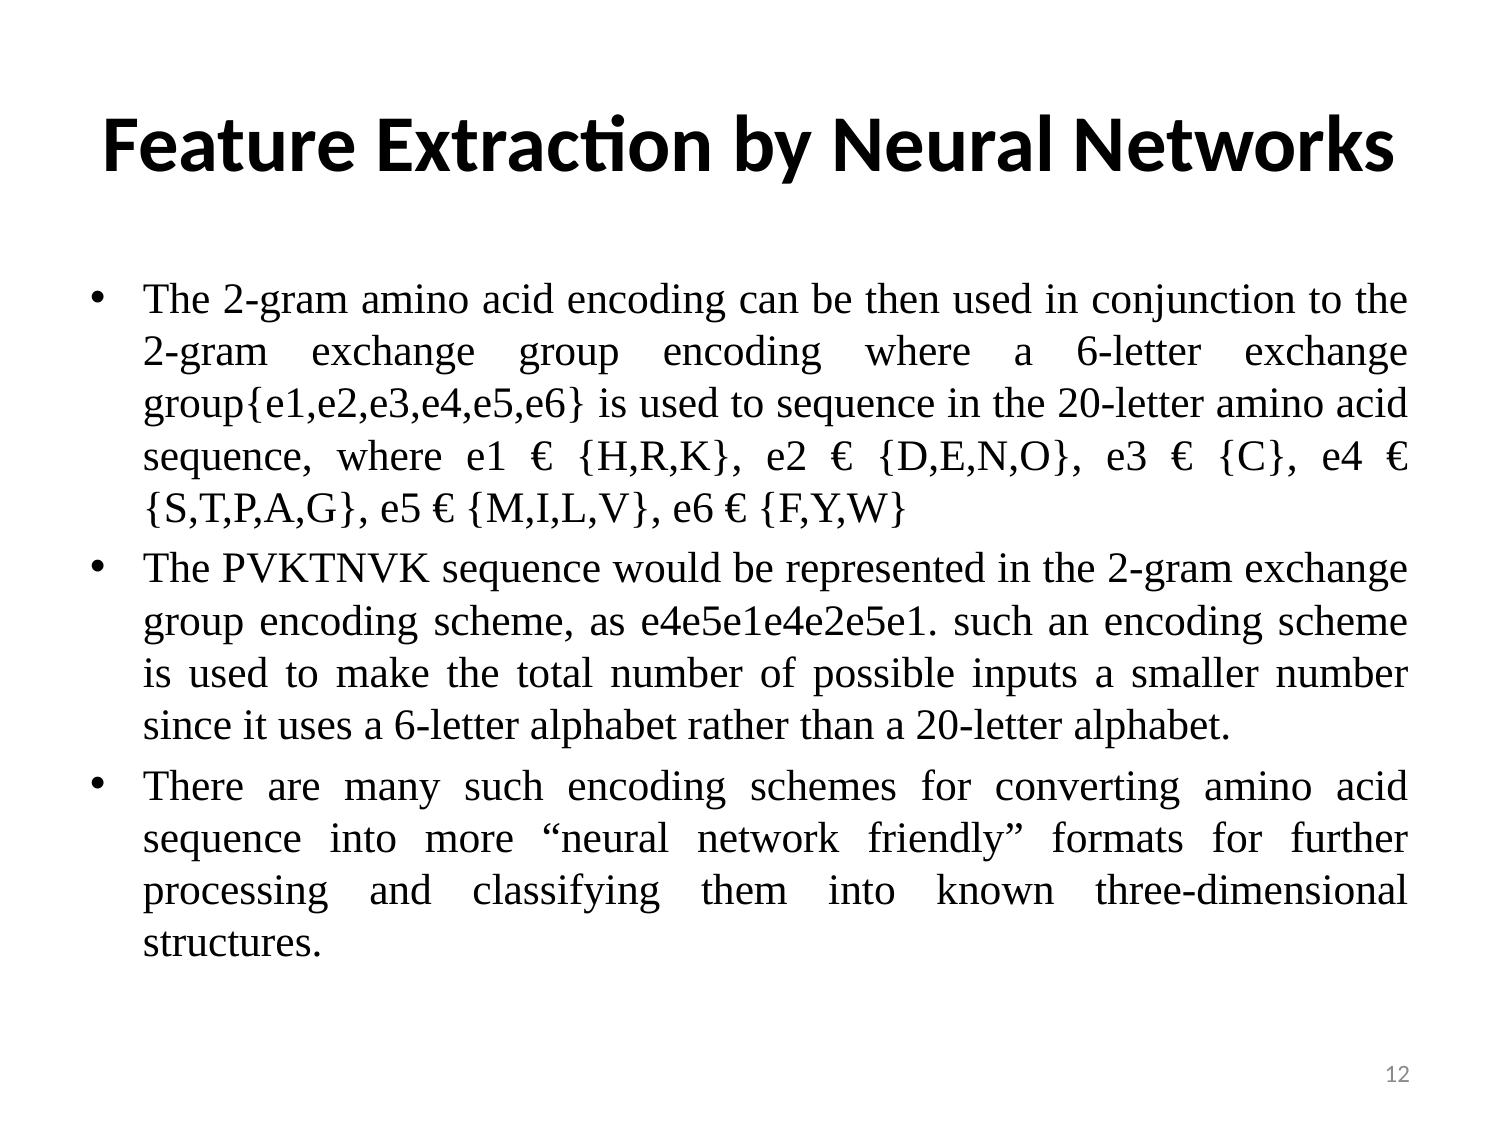

# Feature Extraction by Neural Networks
The 2-gram amino acid encoding can be then used in conjunction to the 2-gram exchange group encoding where a 6-letter exchange group{e1,e2,e3,e4,e5,e6} is used to sequence in the 20-letter amino acid sequence, where e1 € {H,R,K}, e2 € {D,E,N,O}, e3 € {C}, e4 € {S,T,P,A,G}, e5 € {M,I,L,V}, e6 € {F,Y,W}
The PVKTNVK sequence would be represented in the 2-gram exchange group encoding scheme, as e4e5e1e4e2e5e1. such an encoding scheme is used to make the total number of possible inputs a smaller number since it uses a 6-letter alphabet rather than a 20-letter alphabet.
There are many such encoding schemes for converting amino acid sequence into more “neural network friendly” formats for further processing and classifying them into known three-dimensional structures.

12